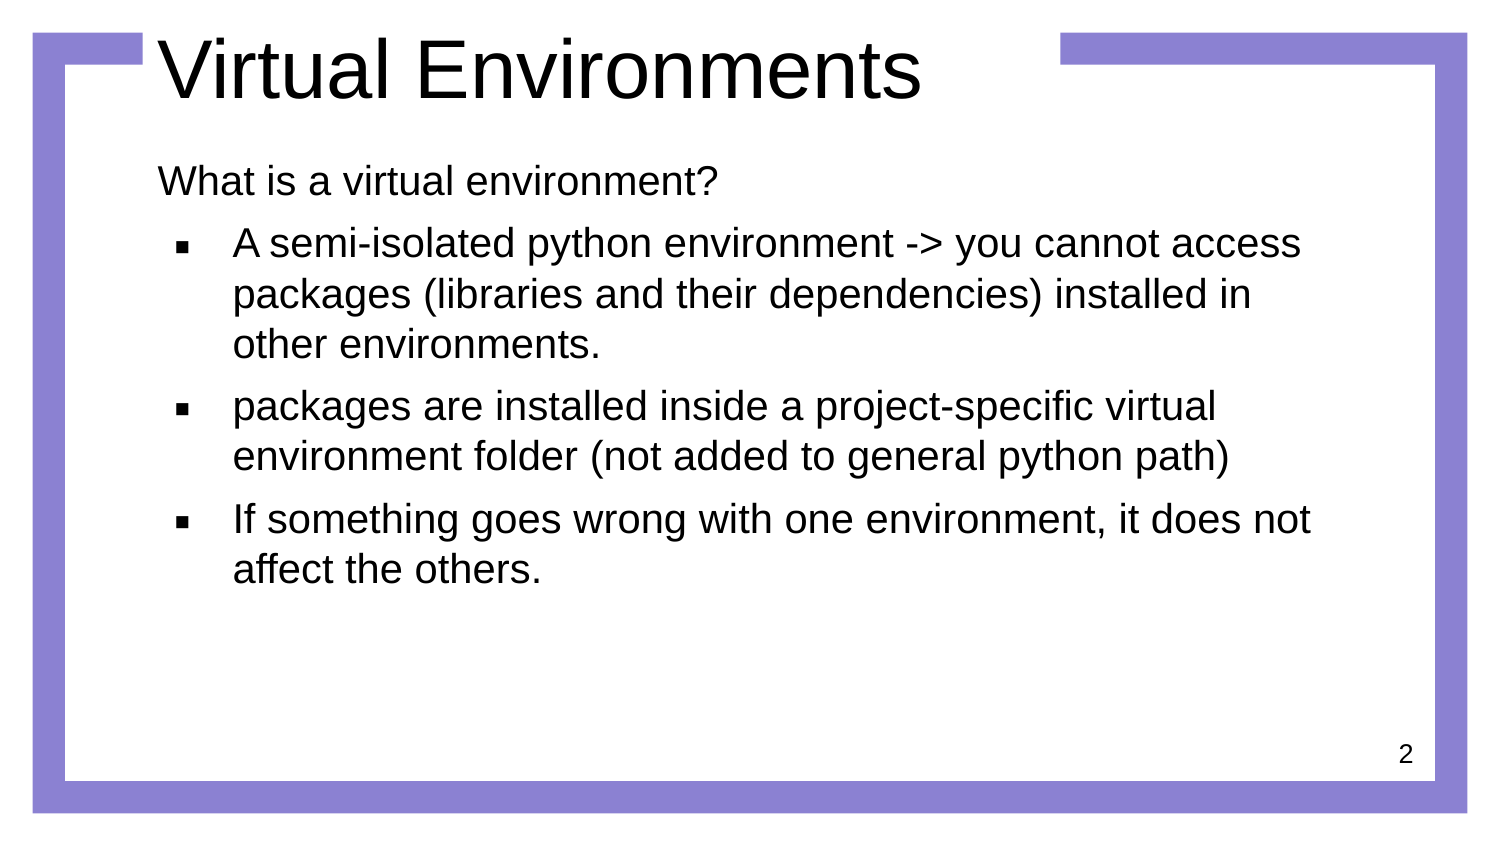

# Virtual Environments
What is a virtual environment?
A semi-isolated python environment -> you cannot access packages (libraries and their dependencies) installed in other environments.
packages are installed inside a project-specific virtual environment folder (not added to general python path)
If something goes wrong with one environment, it does not affect the others.
2